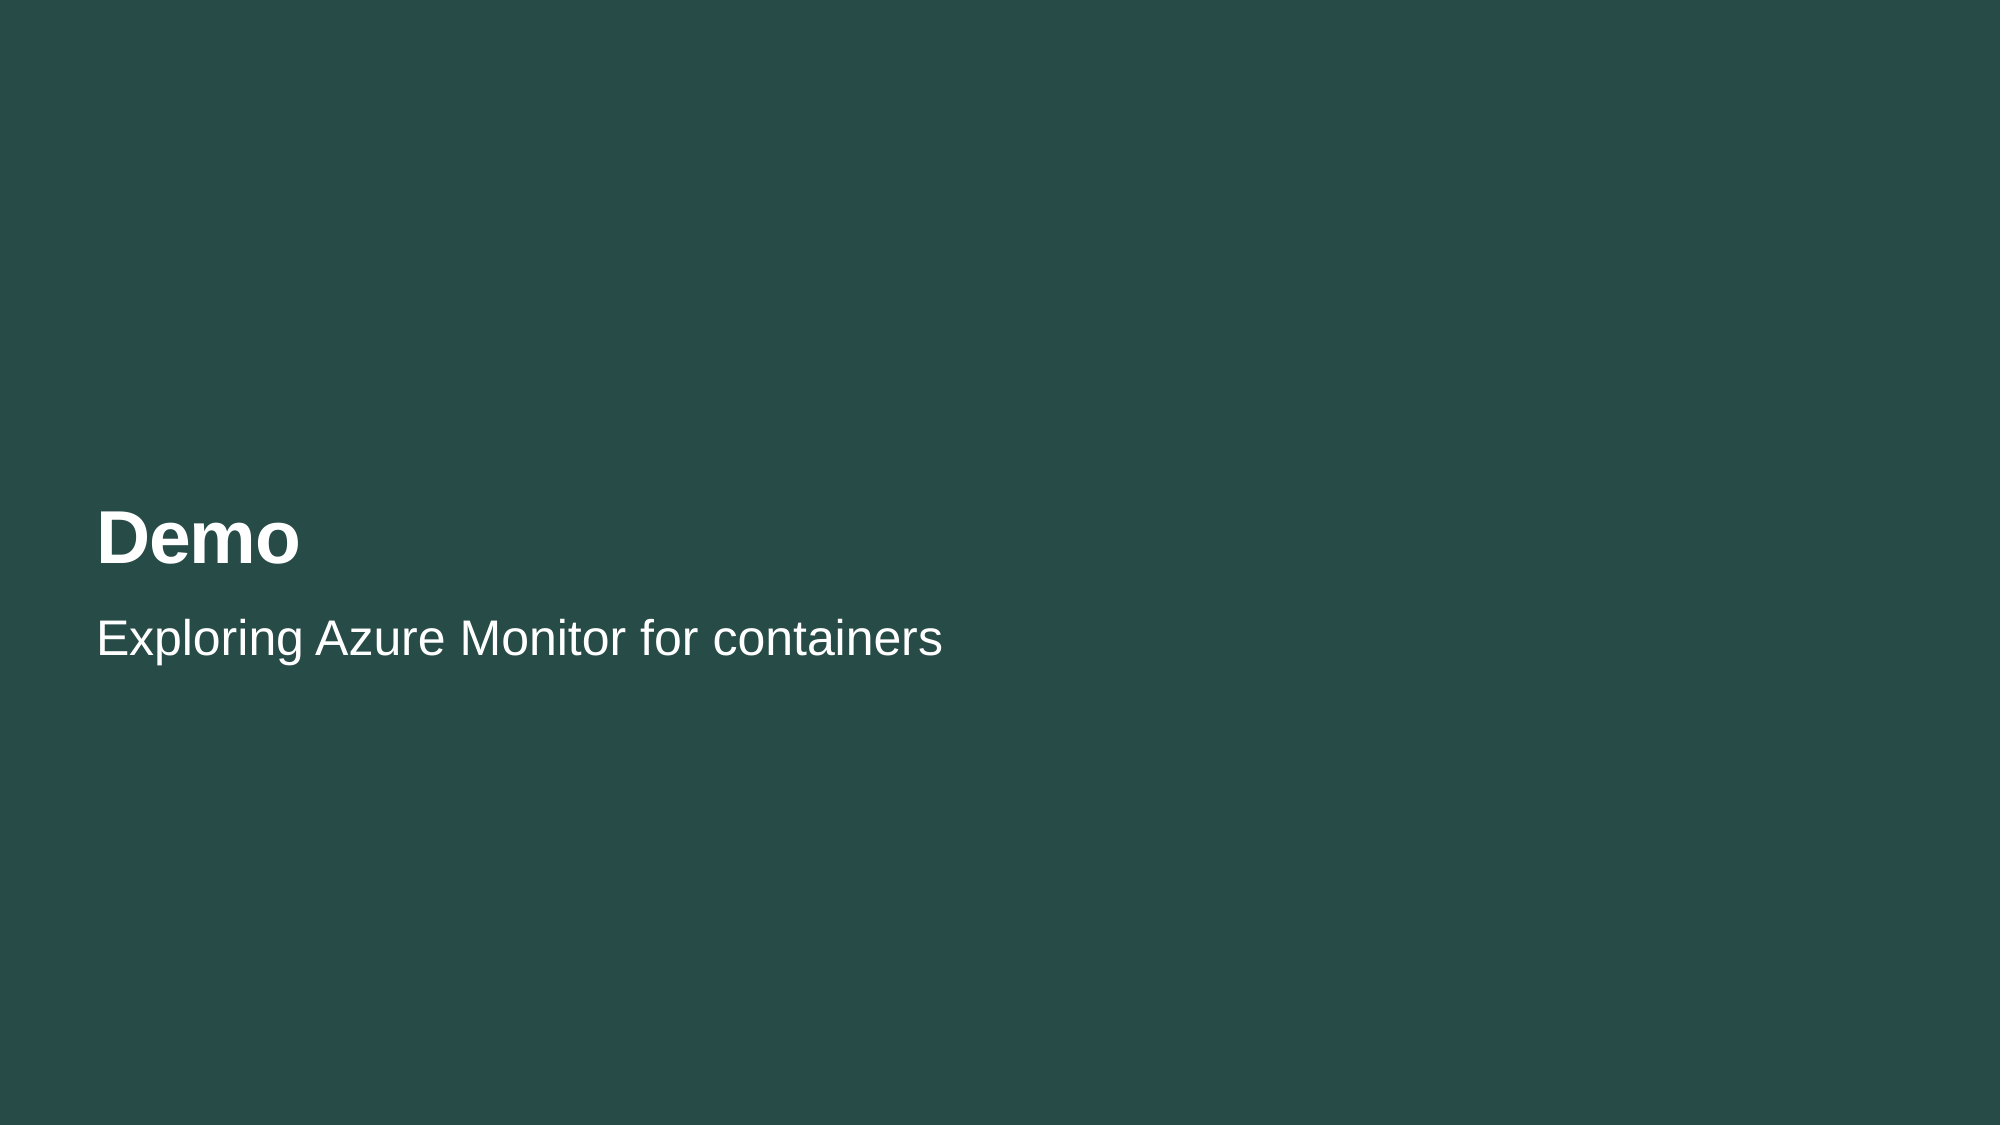

# Demo
Exploring Azure Monitor for containers